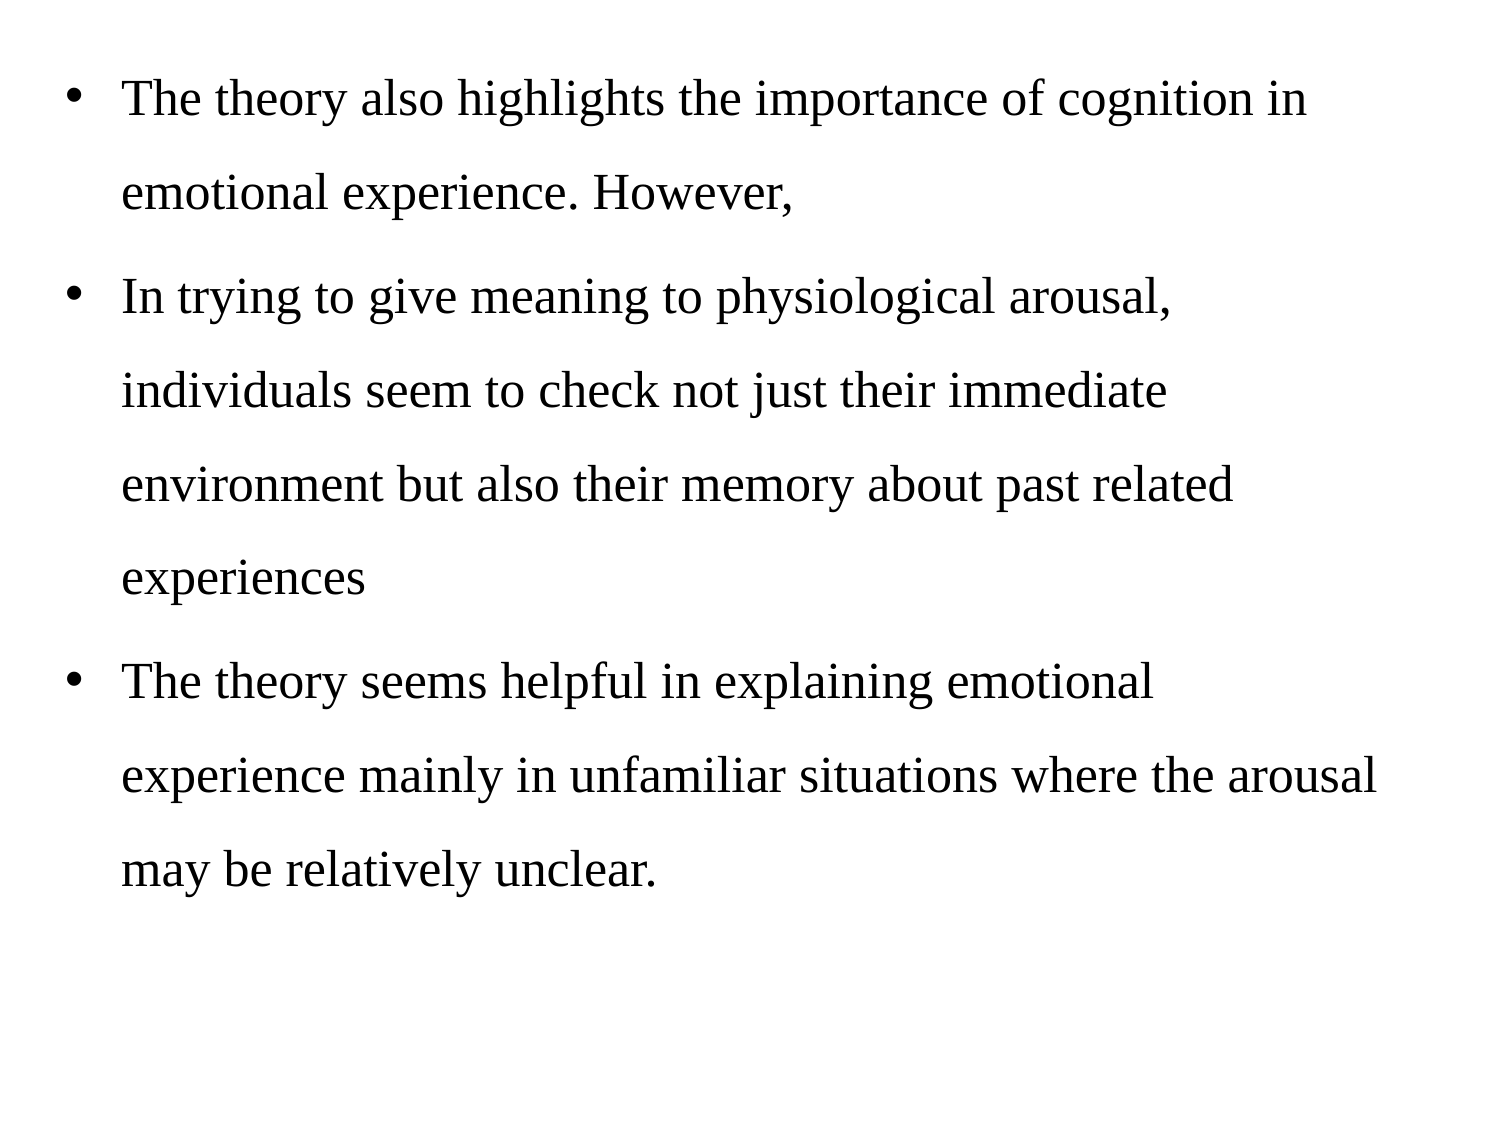

The theory also highlights the importance of cognition in emotional experience. However,
In trying to give meaning to physiological arousal, individuals seem to check not just their immediate environment but also their memory about past related experiences
The theory seems helpful in explaining emotional experience mainly in unfamiliar situations where the arousal may be relatively unclear.